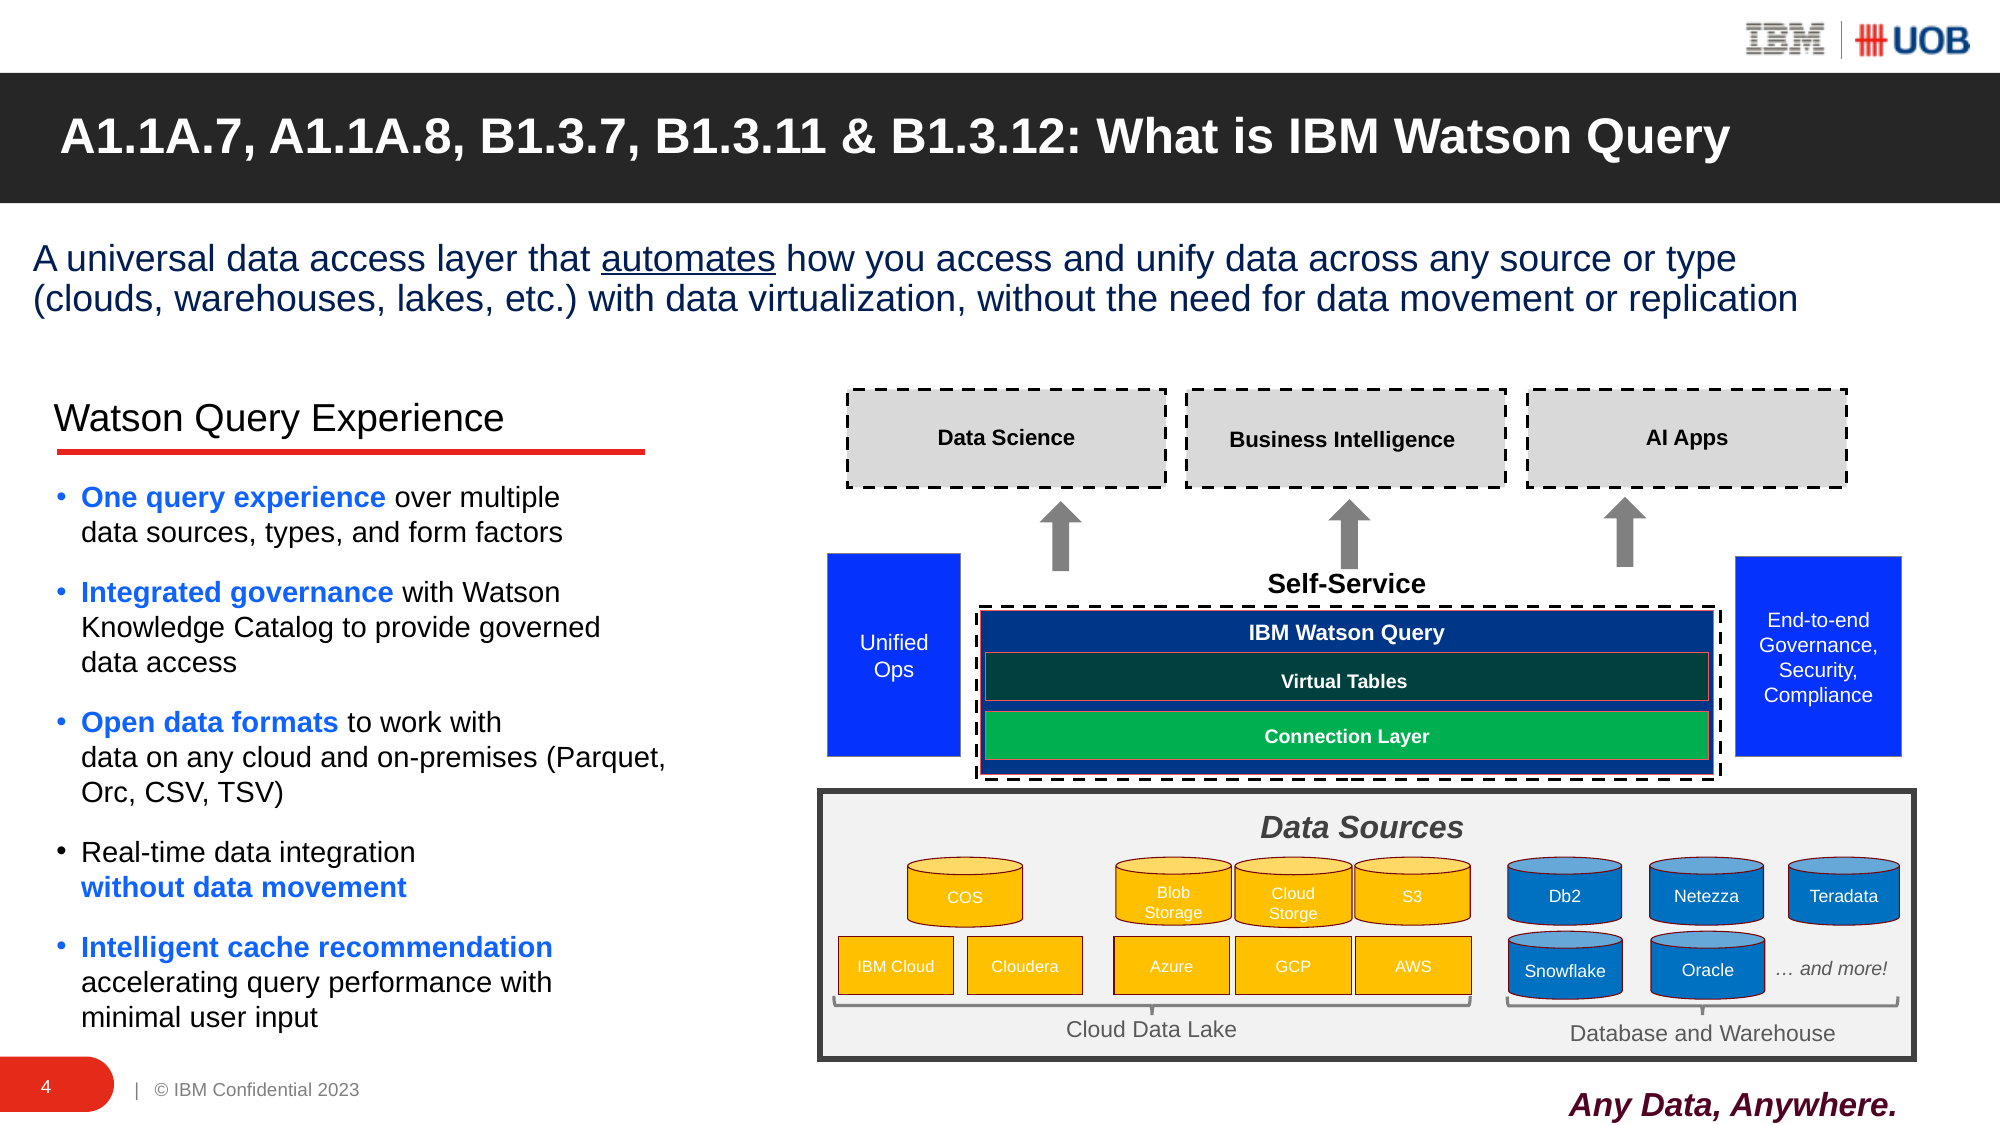

# A1.1A.7, A1.1A.8, B1.3.7, B1.3.11 & B1.3.12: What is IBM Watson Query
A universal data access layer that automates how you access and unify data across any source or type (clouds, warehouses, lakes, etc.) with data virtualization, without the need for data movement or replication
Watson Query Experience
Data Science
Business Intelligence
AI Apps
One query experience over multiple
data sources, types, and form factors
Integrated governance with Watson
Knowledge Catalog to provide governed
data access
Open data formats to work with
data on any cloud and on-premises (Parquet, Orc, CSV, TSV)
Real-time data integration
without data movement
Intelligent cache recommendation
accelerating query performance with
minimal user input

Unified Ops
End-to-end Governance, Security, Compliance
Self-Service

IBM Watson Query
Virtual Tables

Connection Layer

Data Sources

Blob Storage
S3
Db2
Netezza
Teradata
COS
Cloud Storge
Snowflake
Oracle
IBM Cloud
Cloudera
Azure
GCP
AWS
… and more!
Cloud Data Lake
Database and Warehouse
Any Data, Anywhere.